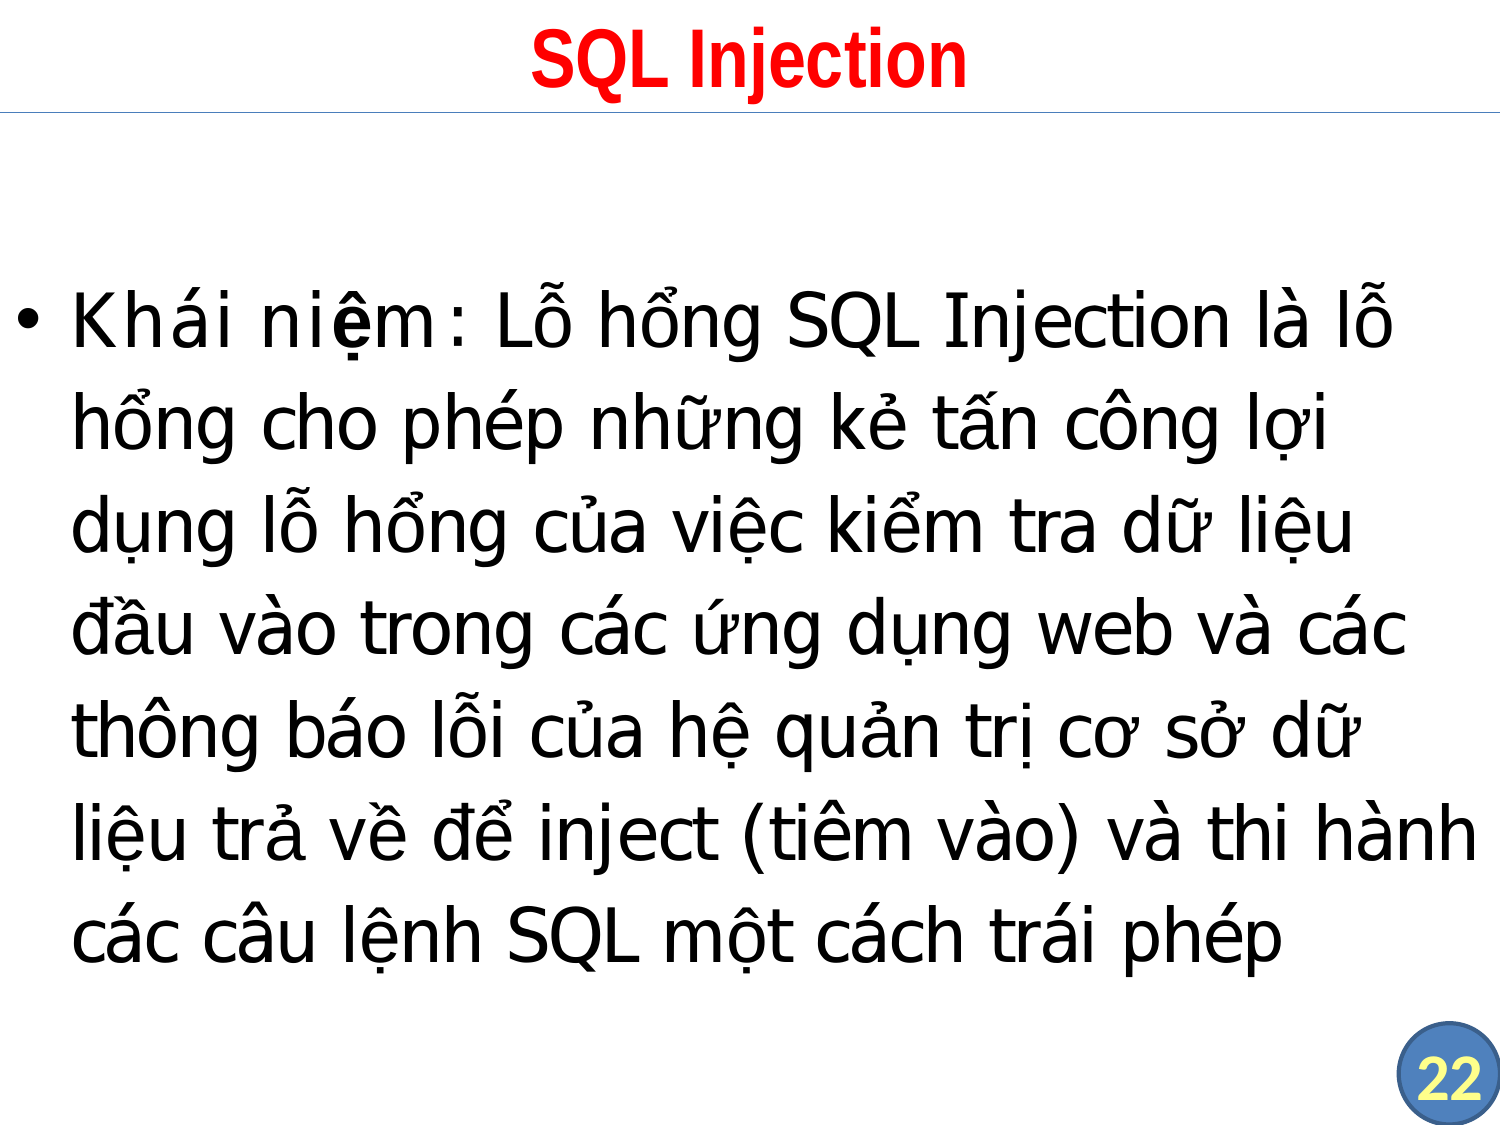

# SQL Injection
Khái niệm: Lỗ hổng SQL Injection là lỗ hổng cho phép những kẻ tấn công lợi dụng lỗ hổng của việc kiểm tra dữ liệu đầu vào trong các ứng dụng web và các thông báo lỗi của hệ quản trị cơ sở dữ liệu trả về để inject (tiêm vào) và thi hành các câu lệnh SQL một cách trái phép
22